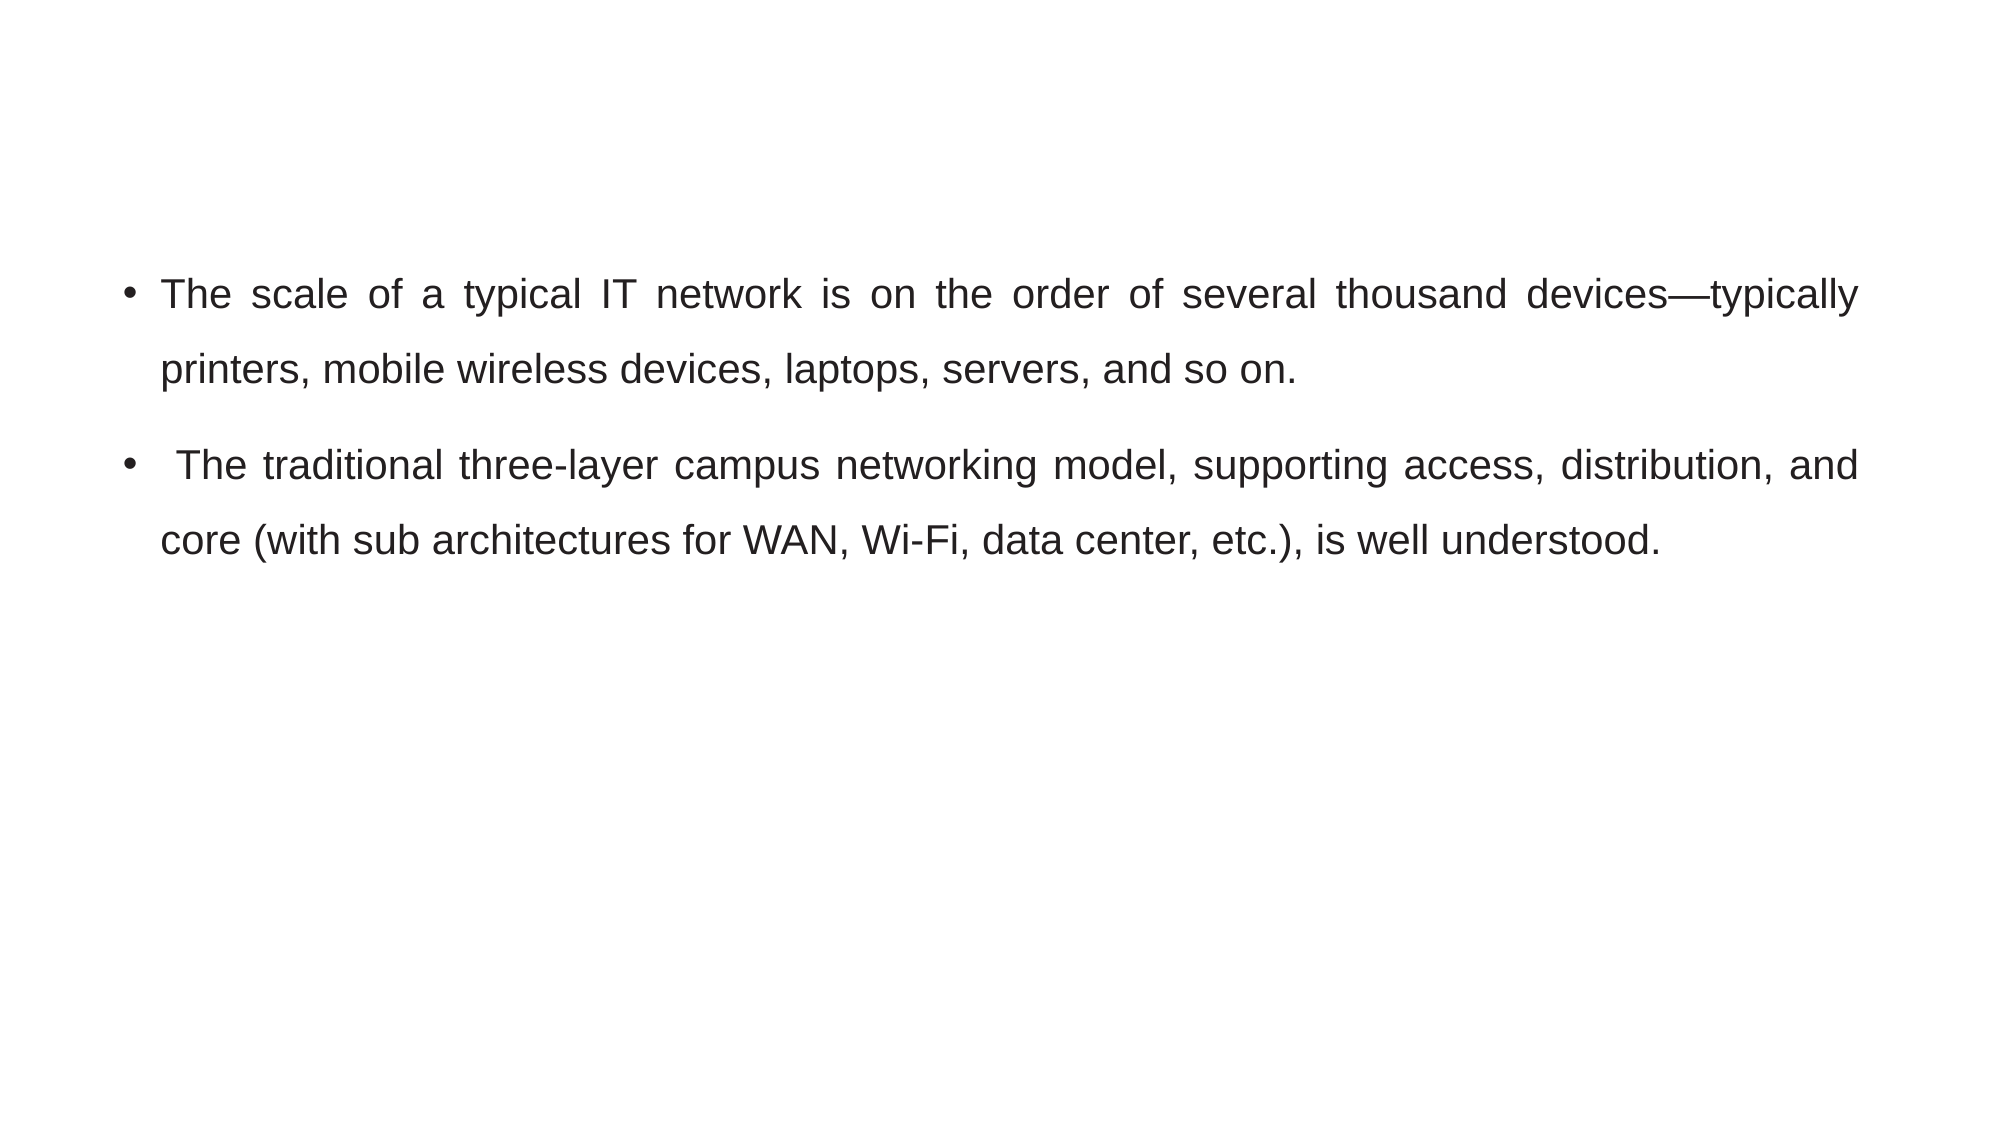

# Scale
The scale of a typical IT network is on the order of several thousand devices—typically printers, mobile wireless devices, laptops, servers, and so on.
 The traditional three-layer campus networking model, supporting access, distribution, and core (with sub architectures for WAN, Wi-Fi, data center, etc.), is well understood.